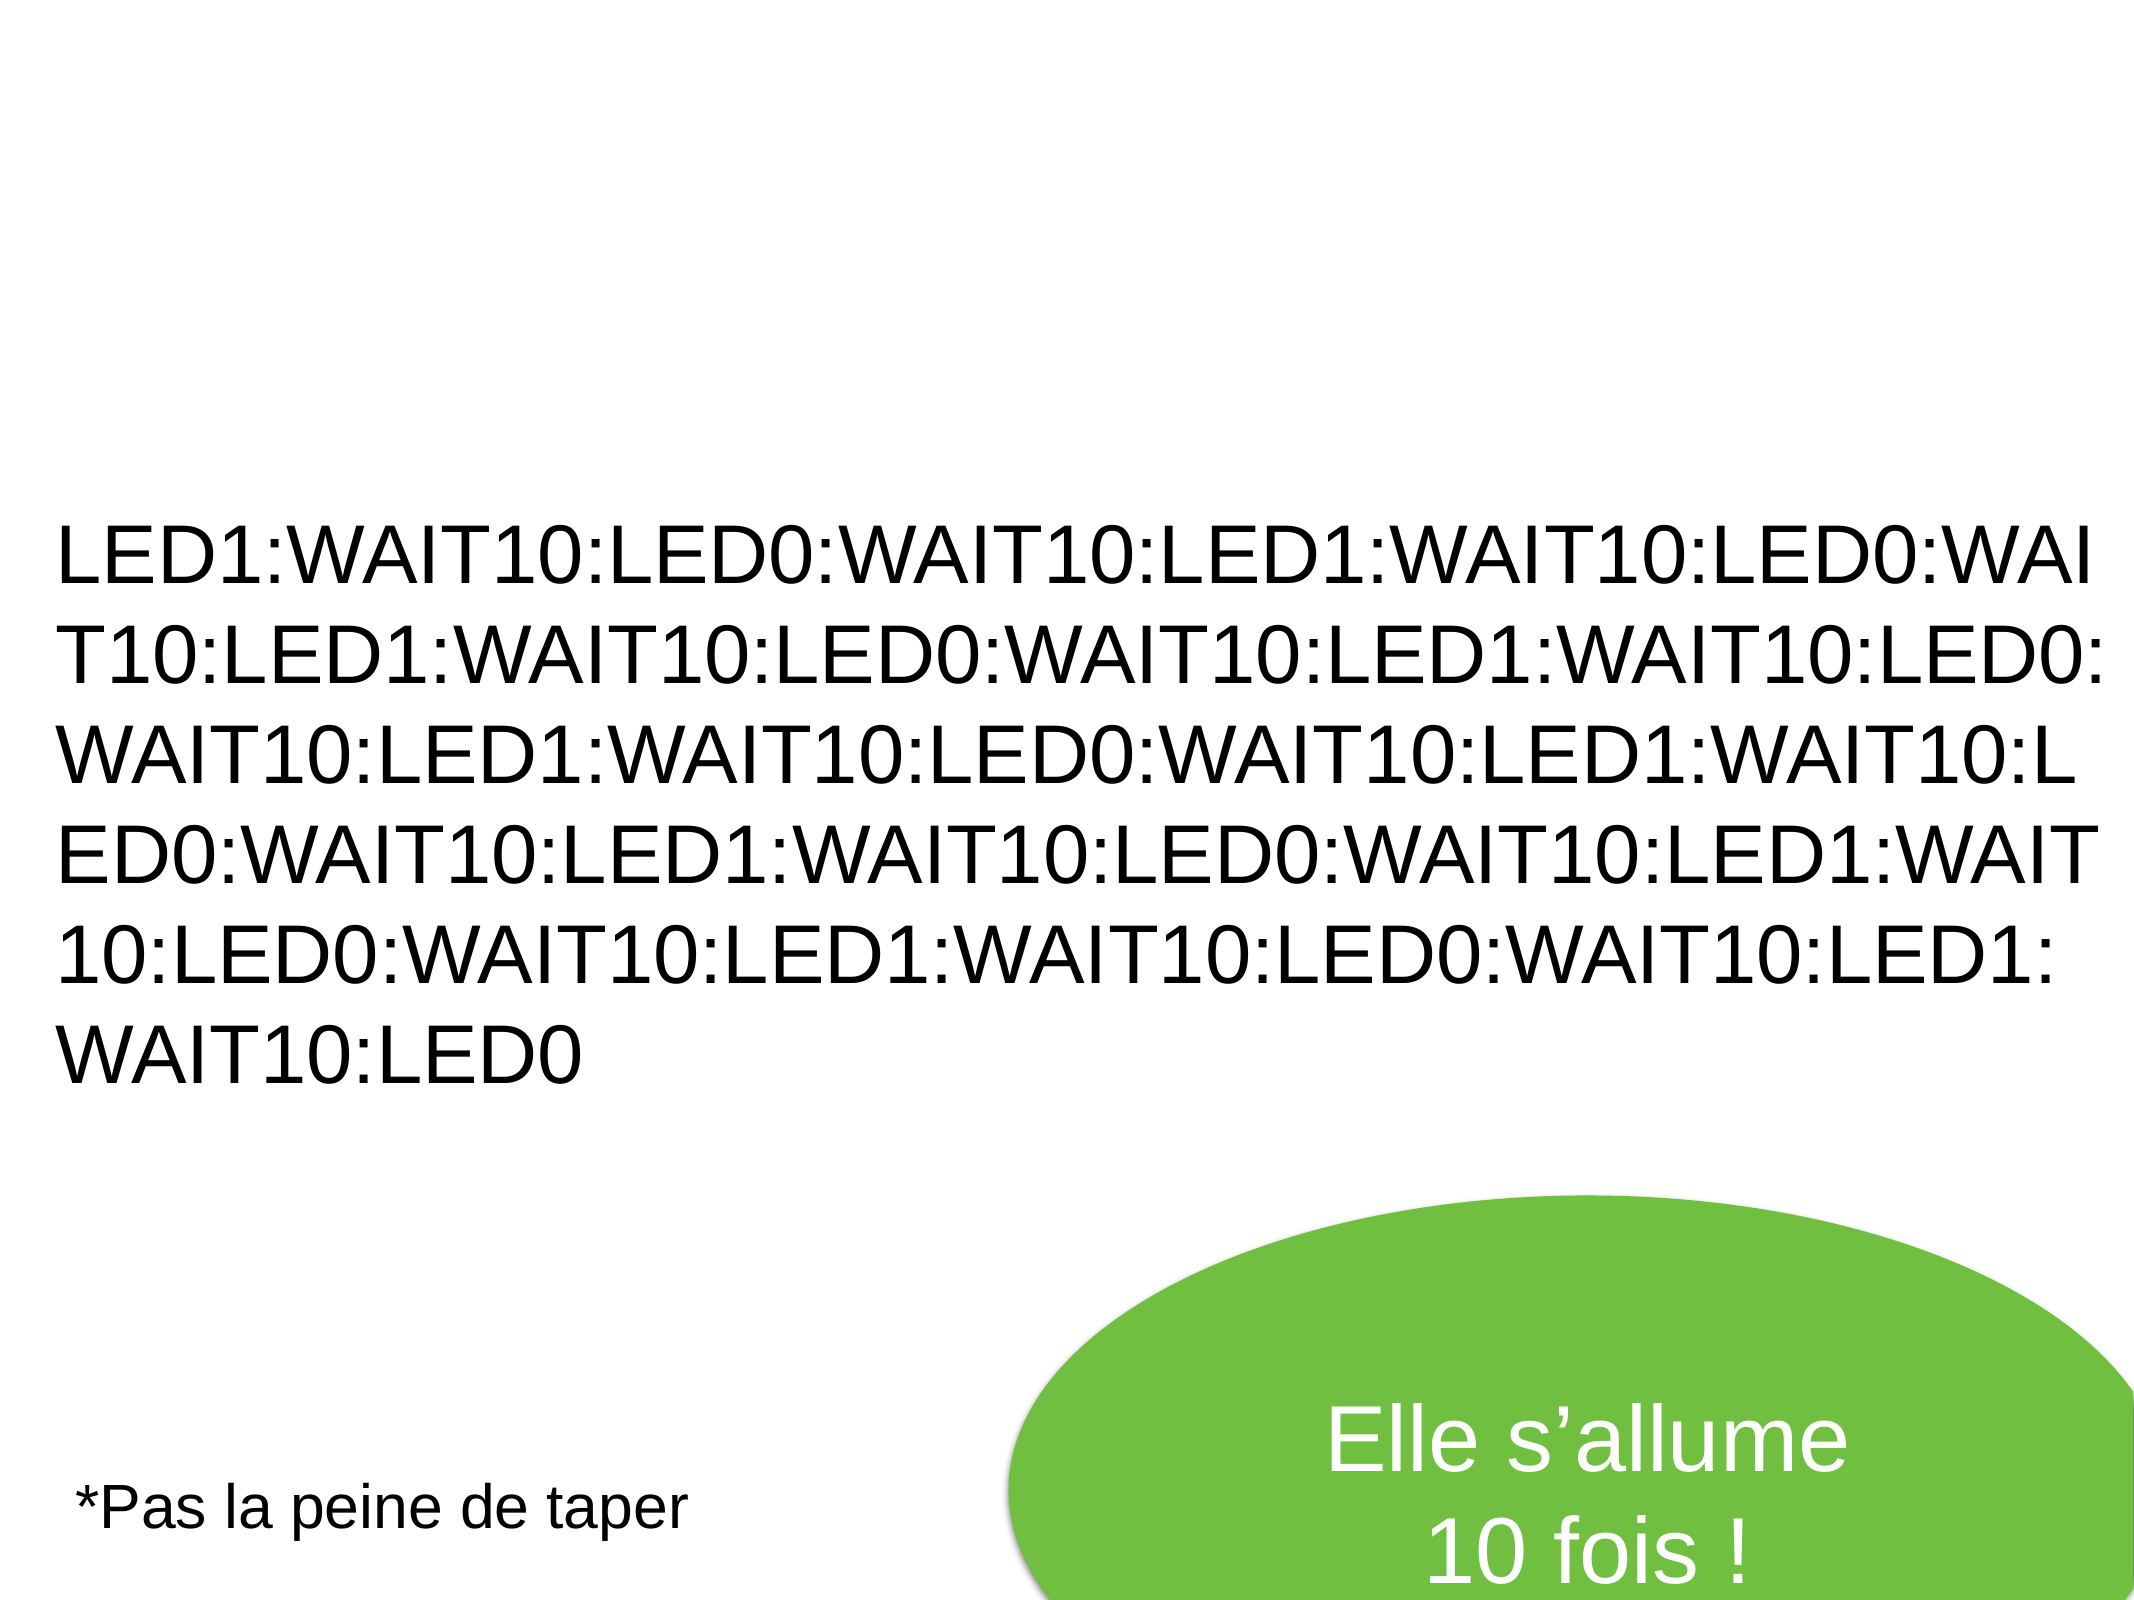

LED1:WAIT10:LED0:WAIT10:LED1:WAIT10:LED0:WAIT10:LED1:WAIT10:LED0:WAIT10:LED1:WAIT10:LED0:WAIT10:LED1:WAIT10:LED0:WAIT10:LED1:WAIT10:LED0:WAIT10:LED1:WAIT10:LED0:WAIT10:LED1:WAIT10:LED0:WAIT10:LED1:WAIT10:LED0:WAIT10:LED1:WAIT10:LED0
Elle s’allume 10 fois !
*Pas la peine de taper